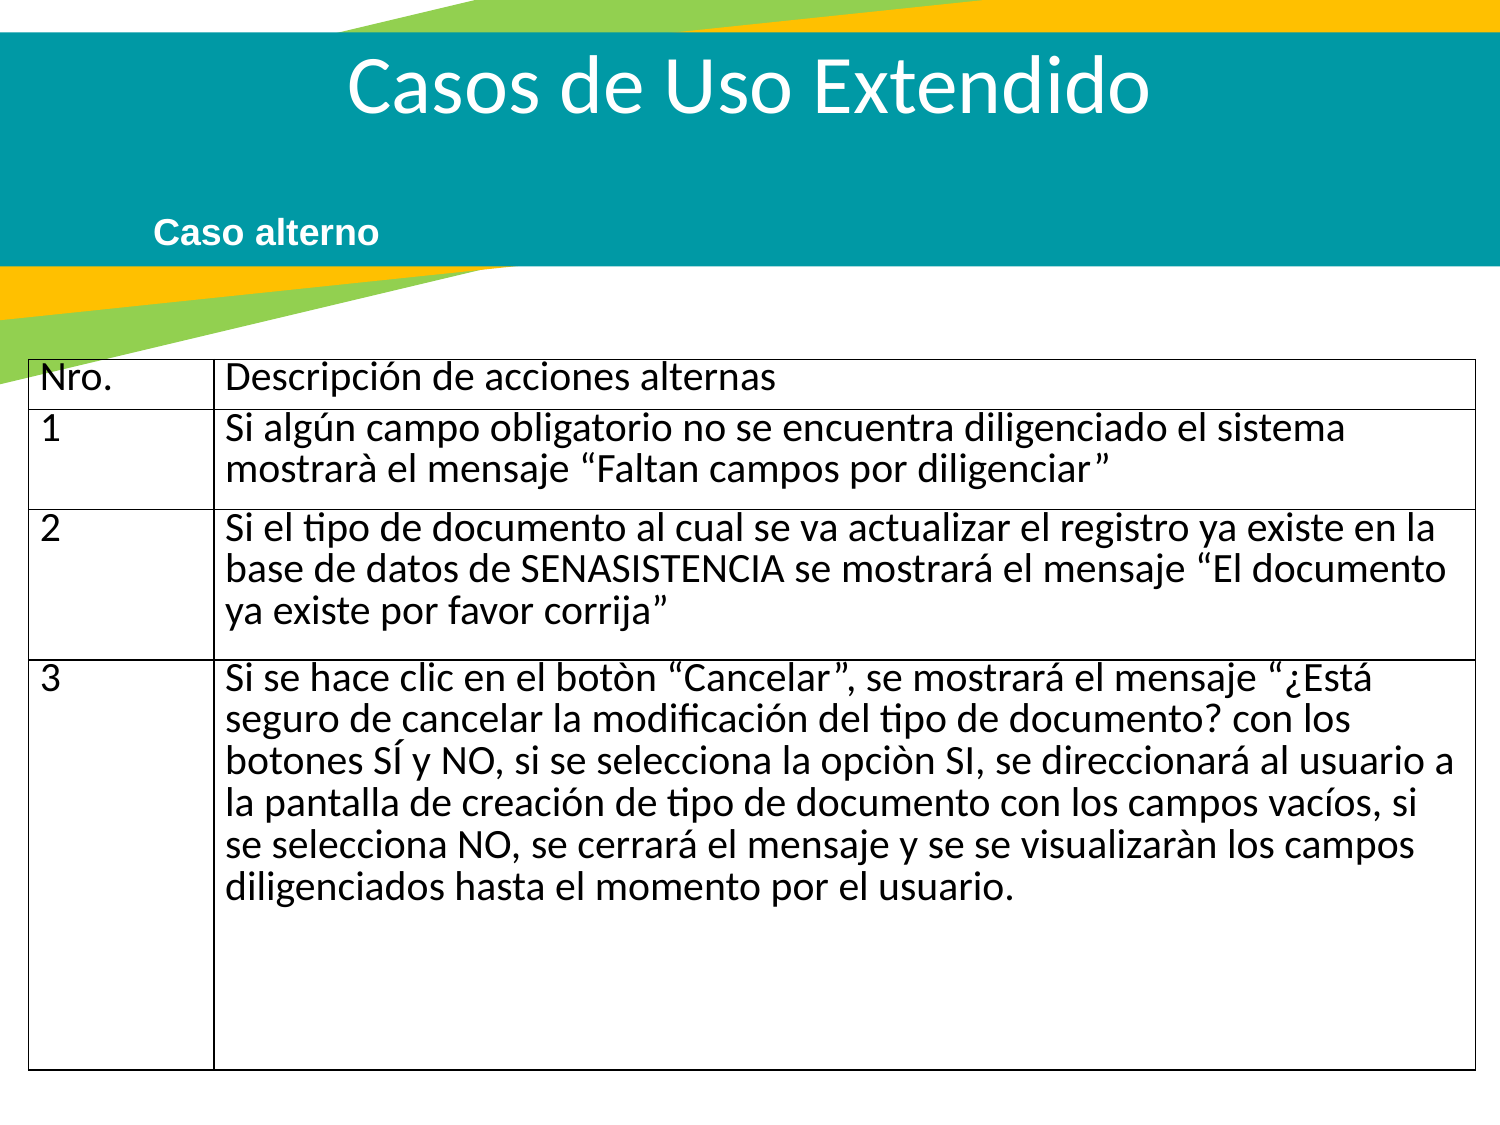

Casos de Uso Extendido​​​​​​​​
Caso alterno
| Nro. | Descripción de acciones alternas |
| --- | --- |
| 1 | Si algún campo obligatorio no se encuentra diligenciado el sistema mostrarà el mensaje “Faltan campos por diligenciar” |
| 2 | Si el tipo de documento al cual se va actualizar el registro ya existe en la base de datos de SENASISTENCIA se mostrará el mensaje “El documento ya existe por favor corrija” |
| 3 | Si se hace clic en el botòn “Cancelar”, se mostrará el mensaje “¿Está seguro de cancelar la modificación del tipo de documento? con los botones SÍ y NO, si se selecciona la opciòn SI, se direccionará al usuario a la pantalla de creación de tipo de documento con los campos vacíos, si se selecciona NO, se cerrará el mensaje y se se visualizaràn los campos diligenciados hasta el momento por el usuario. |